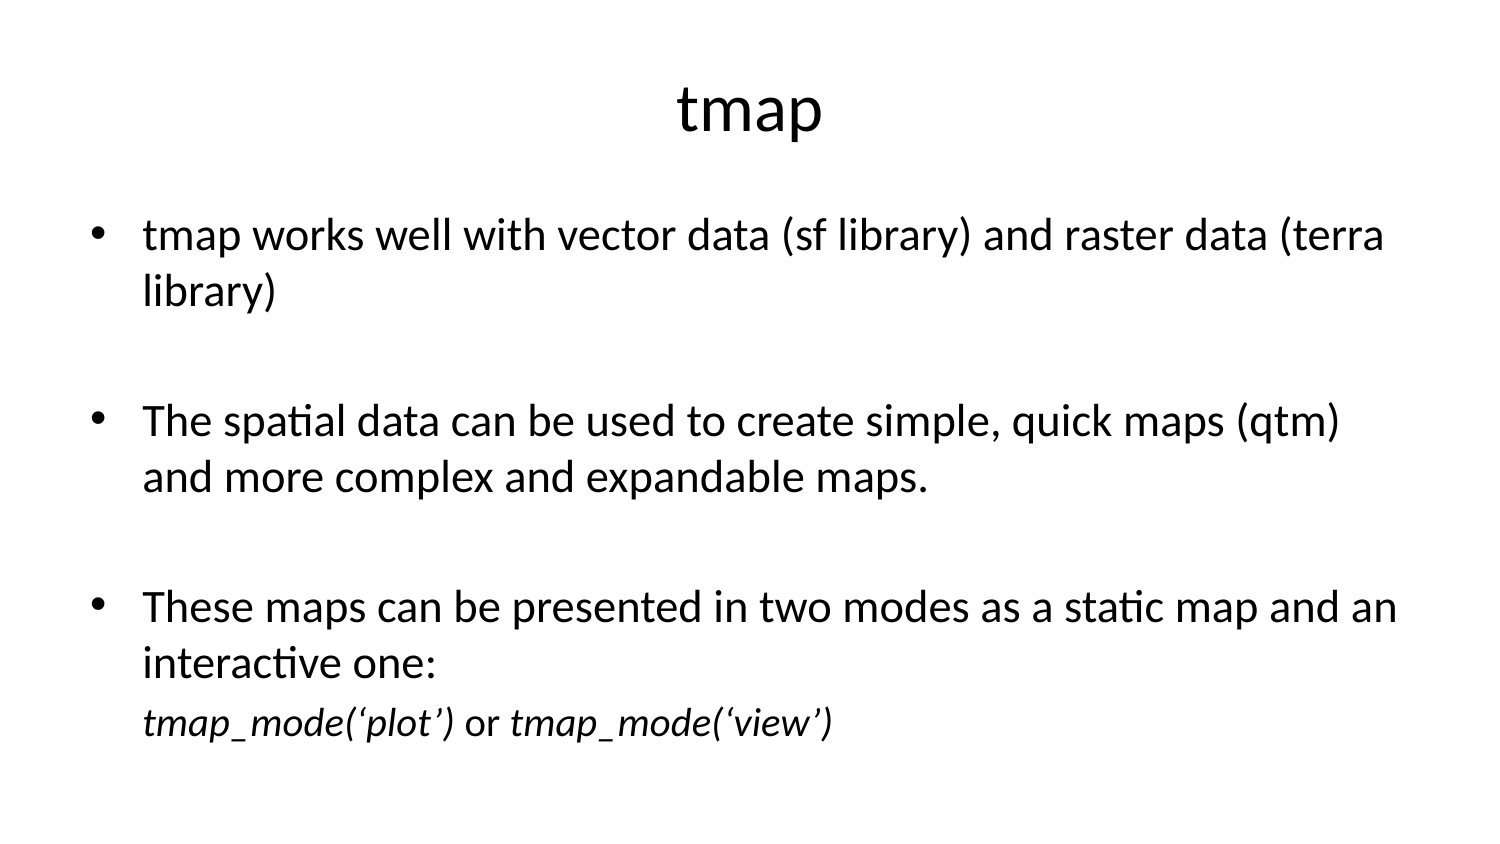

# tmap
tmap works well with vector data (sf library) and raster data (terra library)

The spatial data can be used to create simple, quick maps (qtm) and more complex and expandable maps.

These maps can be presented in two modes as a static map and an interactive one:
tmap_mode(‘plot’) or tmap_mode(‘view’)